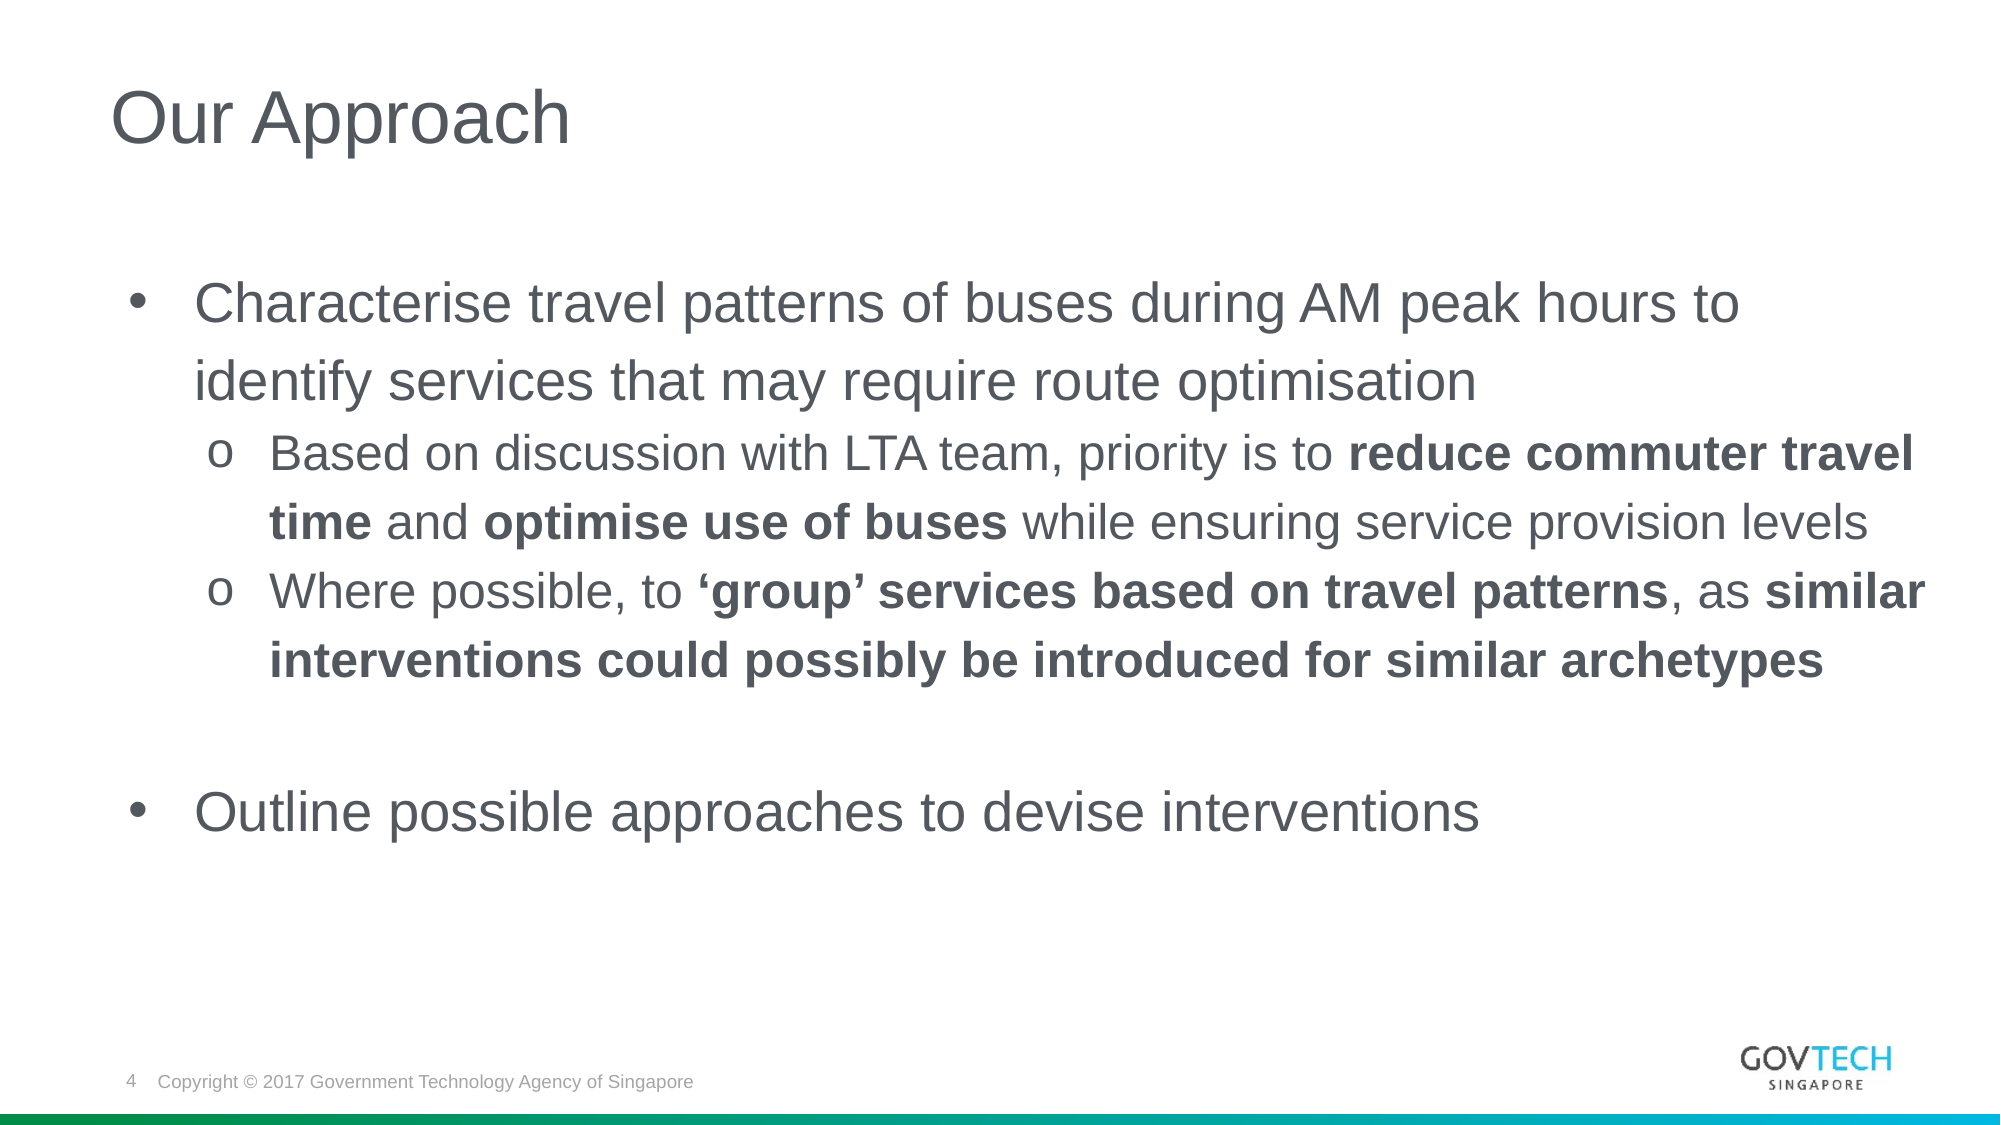

# Our Approach
Characterise travel patterns of buses during AM peak hours to identify services that may require route optimisation
Based on discussion with LTA team, priority is to reduce commuter travel time and optimise use of buses while ensuring service provision levels
Where possible, to ‘group’ services based on travel patterns, as similar interventions could possibly be introduced for similar archetypes

Outline possible approaches to devise interventions
4